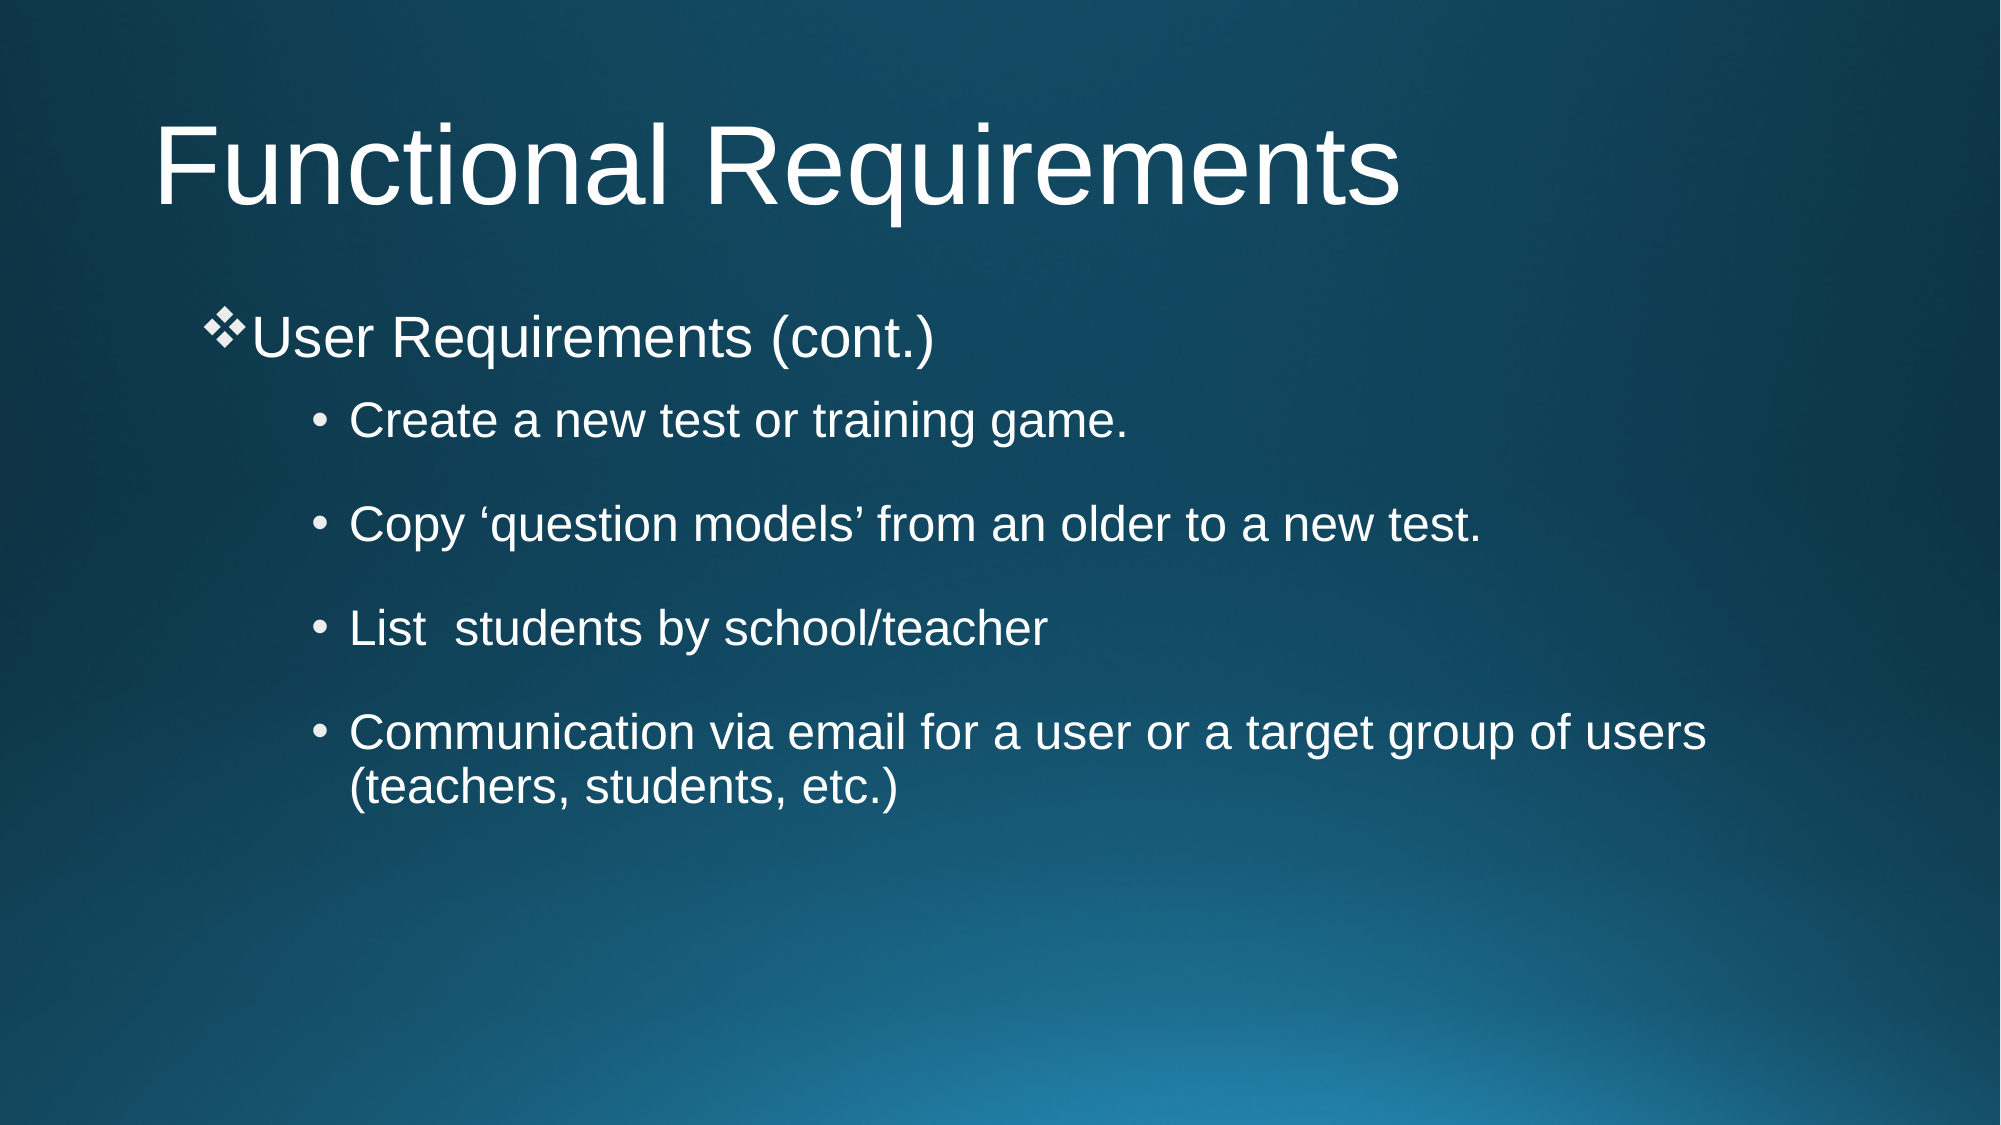

# Functional Requirements
User Requirements (cont.)
Create a new test or training game.
Copy ‘question models’ from an older to a new test.
List  students by school/teacher
Communication via email for a user or a target group of users (teachers, students, etc.)